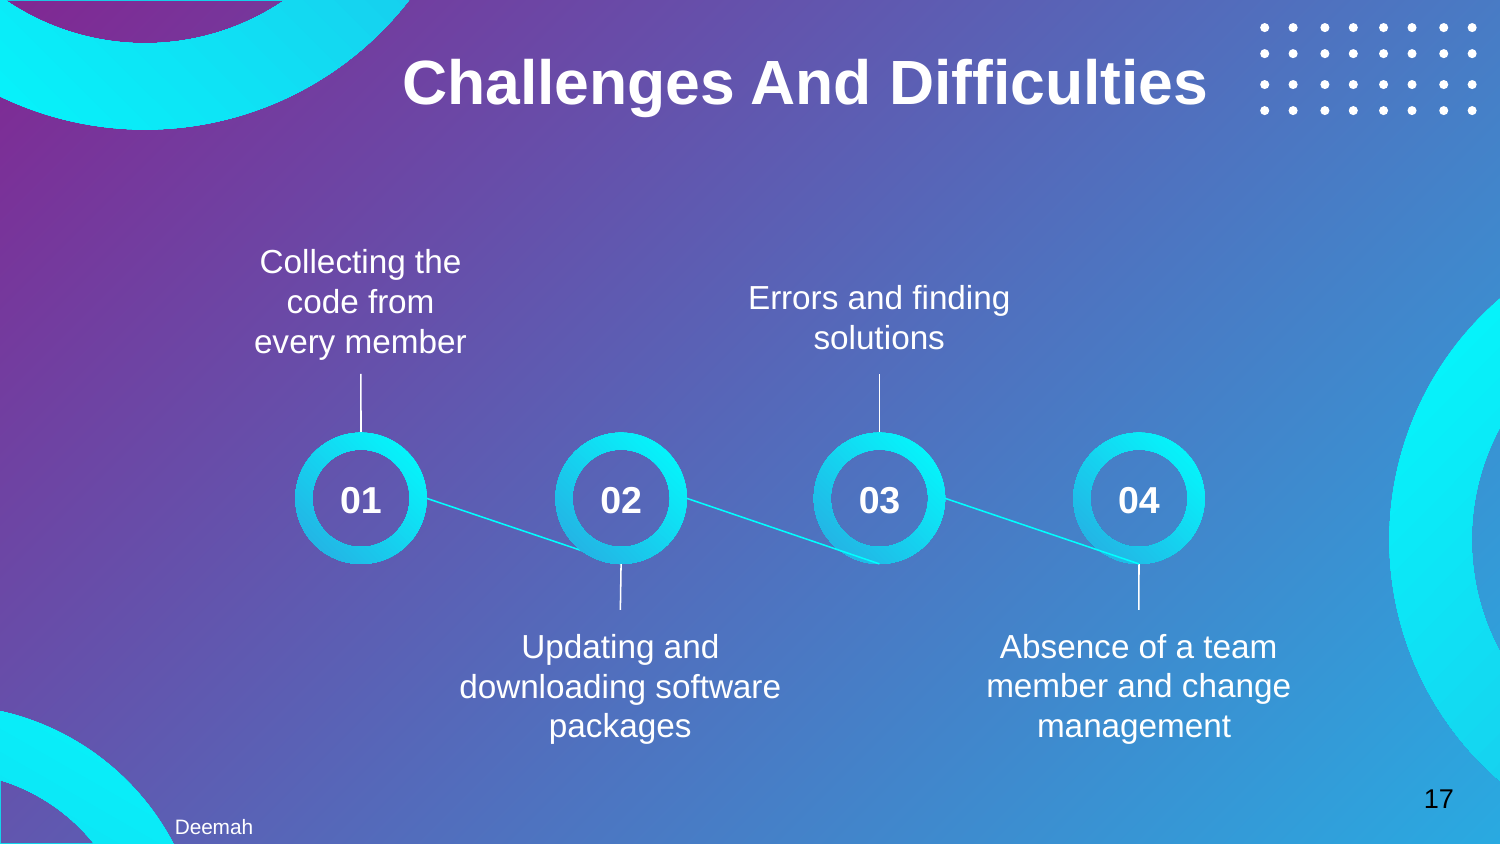

# Challenges And Difficulties
Collecting the code from every member
Errors and finding solutions

01
02
03
04
Updating and downloading software packages

Absence of a team member and change management
17
Deemah